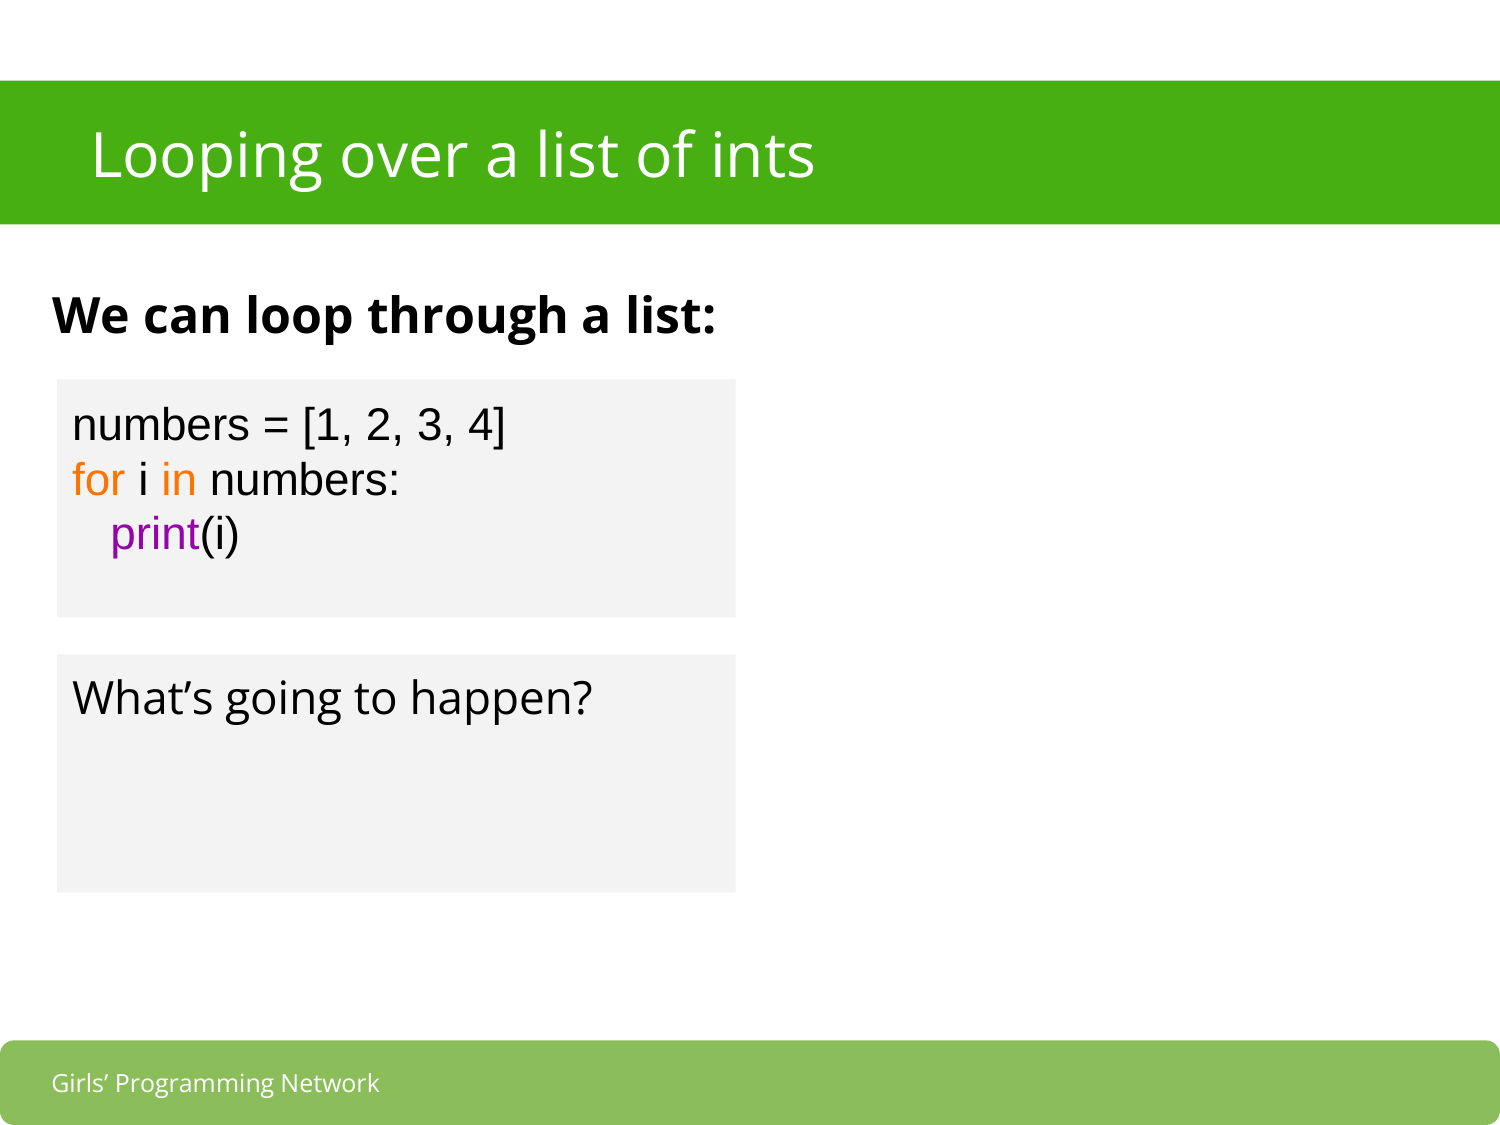

# Looping over a list of ints
We can loop through a list:

numbers = [1, 2, 3, 4]
for i in numbers:
   print(i)

What’s going to happen?